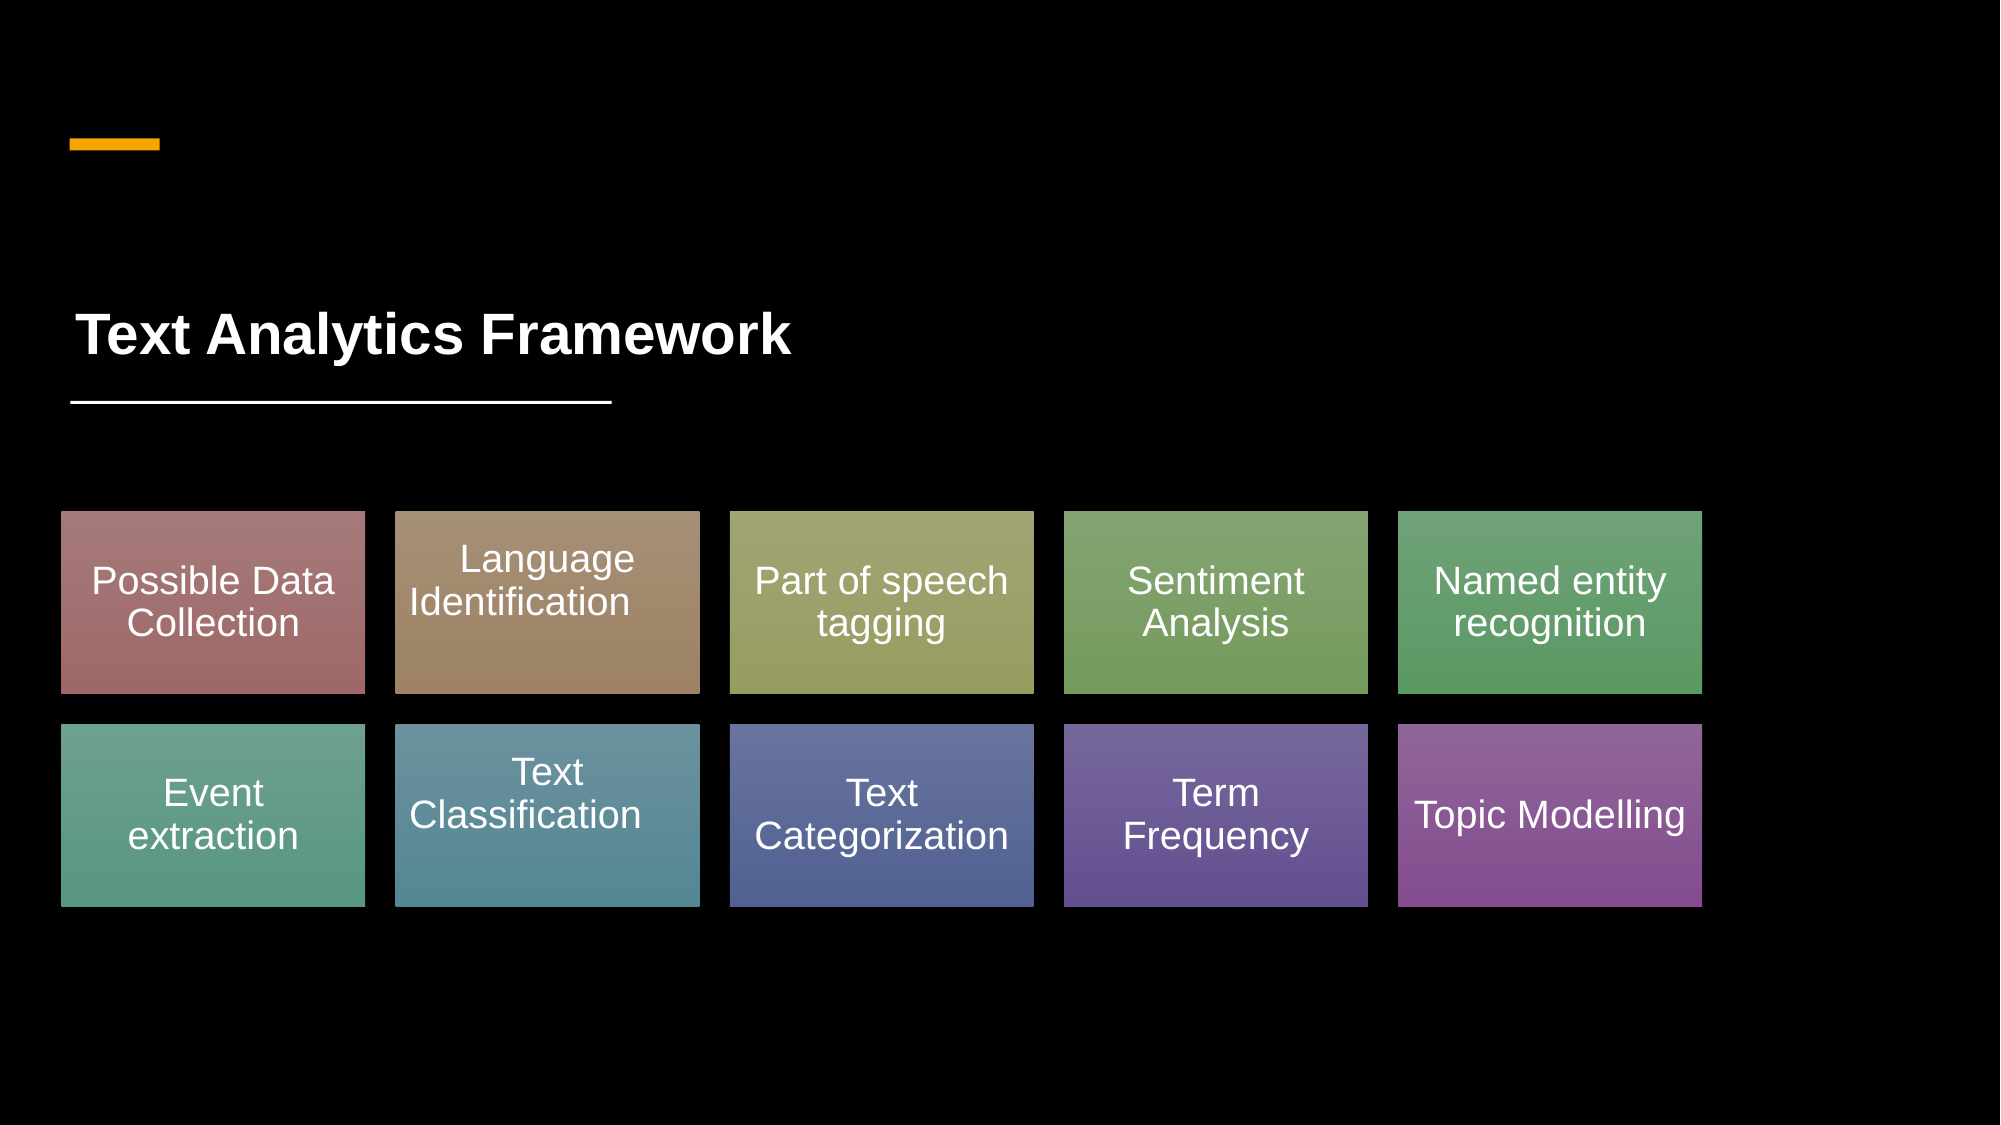

# Text Analytics Framework

Possible Data Collection
Language Identification
Part of speech tagging
Sentiment Analysis
Named entity recognition
Event extraction
Text Classification
Text Categorization
Term Frequency
Topic Modelling